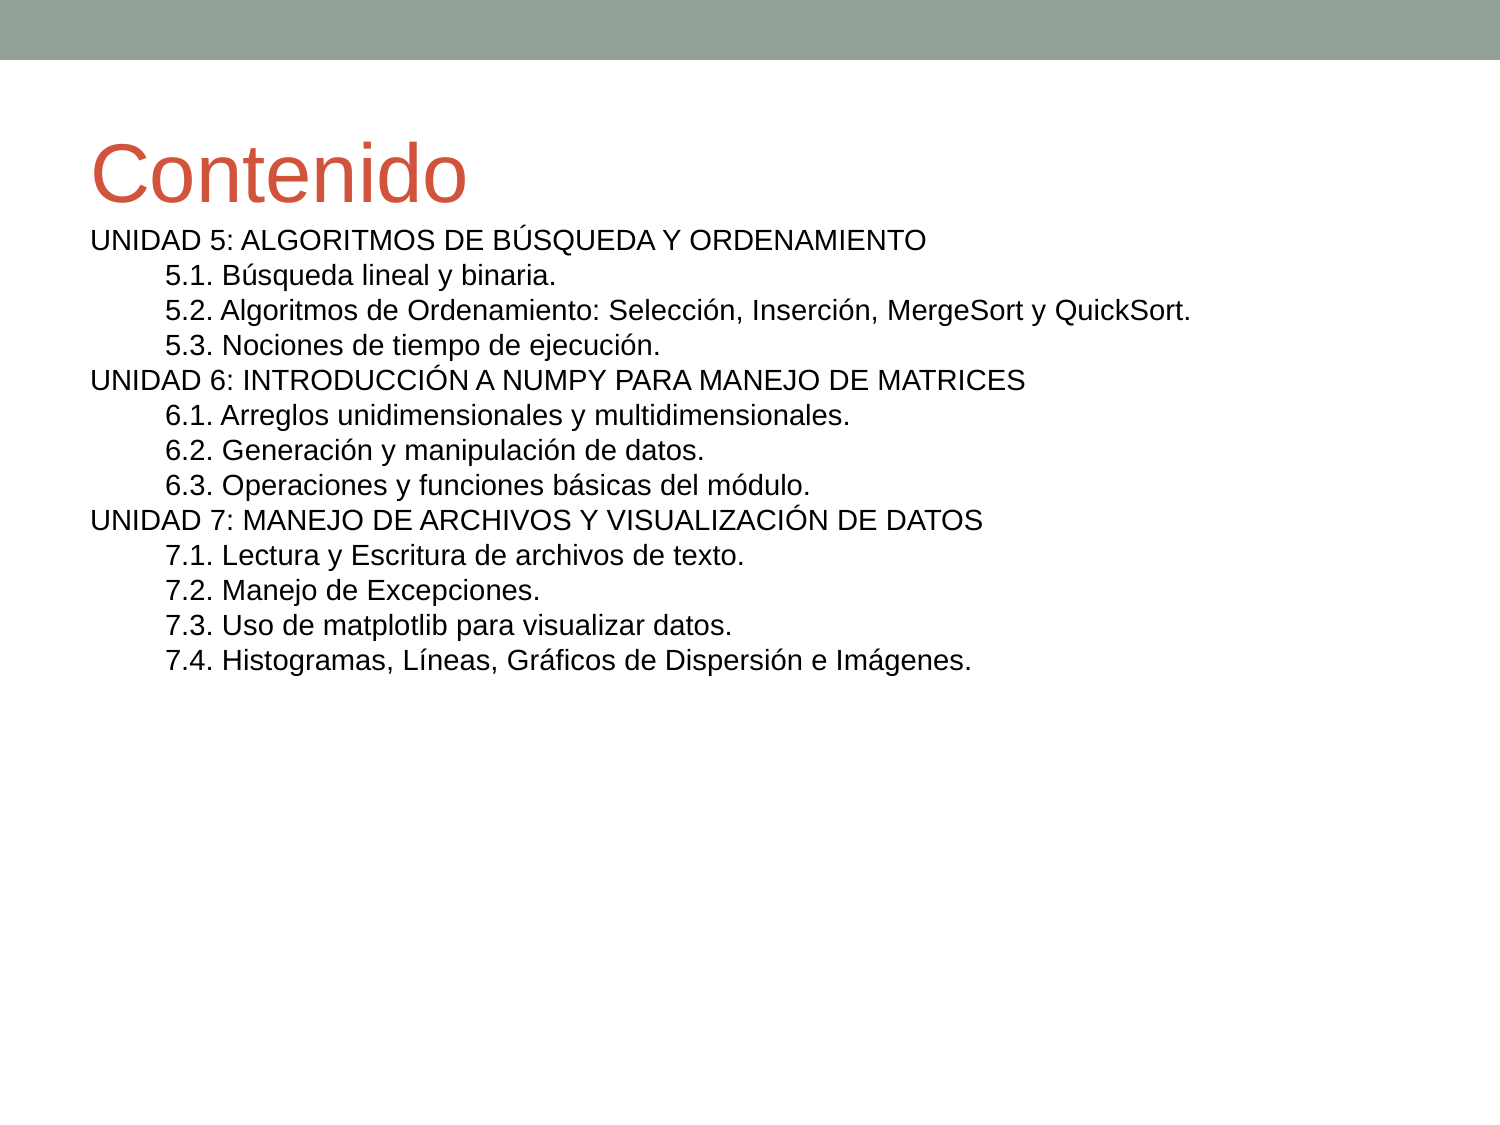

Contenido
UNIDAD 5: ALGORITMOS DE BÚSQUEDA Y ORDENAMIENTO
5.1. Búsqueda lineal y binaria.
5.2. Algoritmos de Ordenamiento: Selección, Inserción, MergeSort y QuickSort.
5.3. Nociones de tiempo de ejecución.
UNIDAD 6: INTRODUCCIÓN A NUMPY PARA MANEJO DE MATRICES
6.1. Arreglos unidimensionales y multidimensionales.
6.2. Generación y manipulación de datos.
6.3. Operaciones y funciones básicas del módulo.
UNIDAD 7: MANEJO DE ARCHIVOS Y VISUALIZACIÓN DE DATOS
7.1. Lectura y Escritura de archivos de texto.
7.2. Manejo de Excepciones.
7.3. Uso de matplotlib para visualizar datos.
7.4. Histogramas, Líneas, Gráficos de Dispersión e Imágenes.